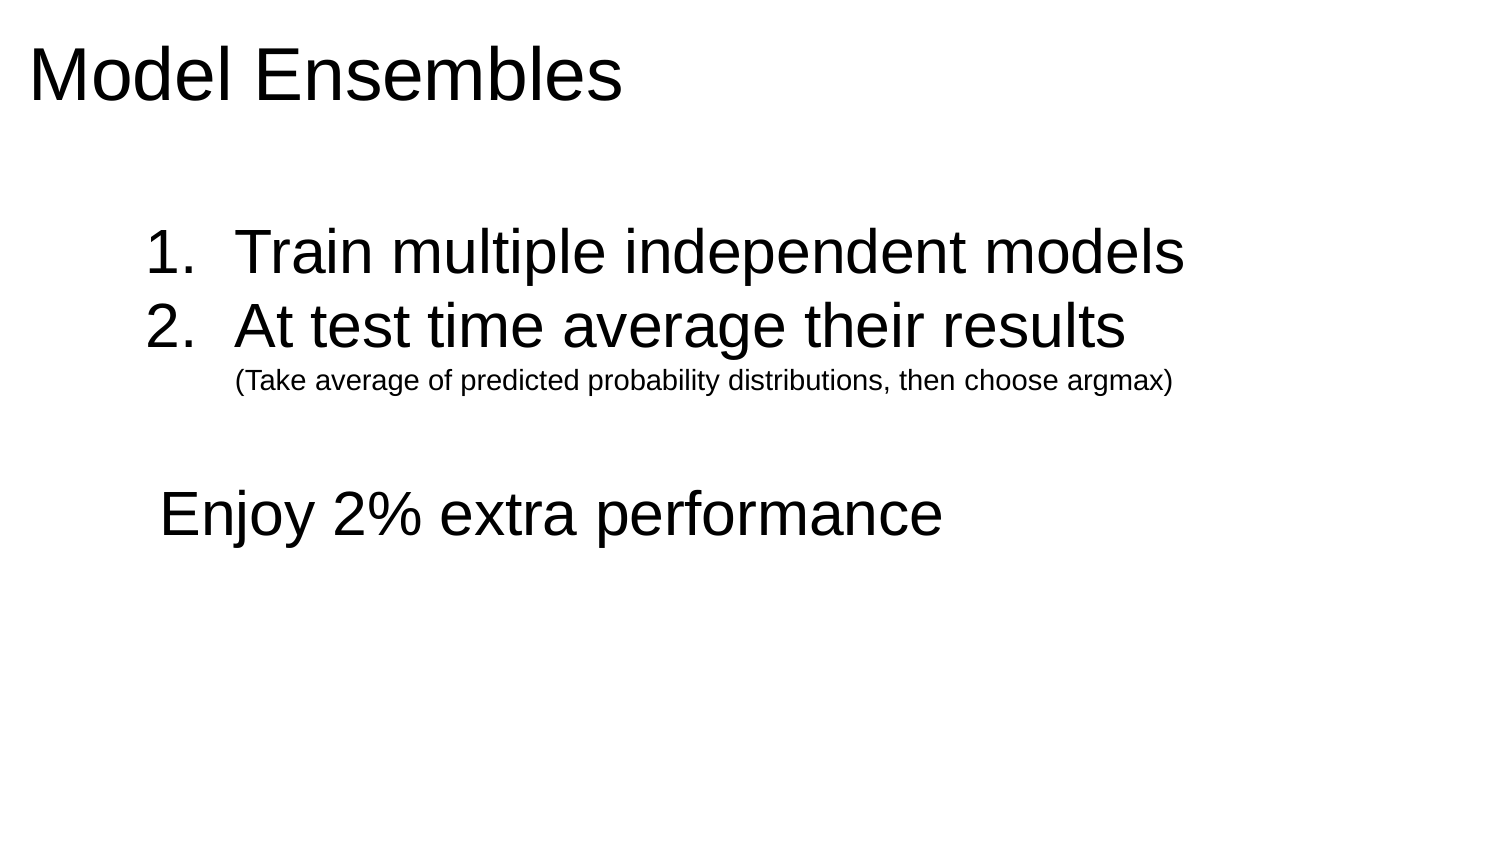

# Model Ensembles
Train multiple independent models
At test time average their results
(Take average of predicted probability distributions, then choose argmax)

Enjoy 2% extra performance
Fei-Fei Li & Justin Johnson & Serena Yeung	Lecture 7 -	April 24, 2018